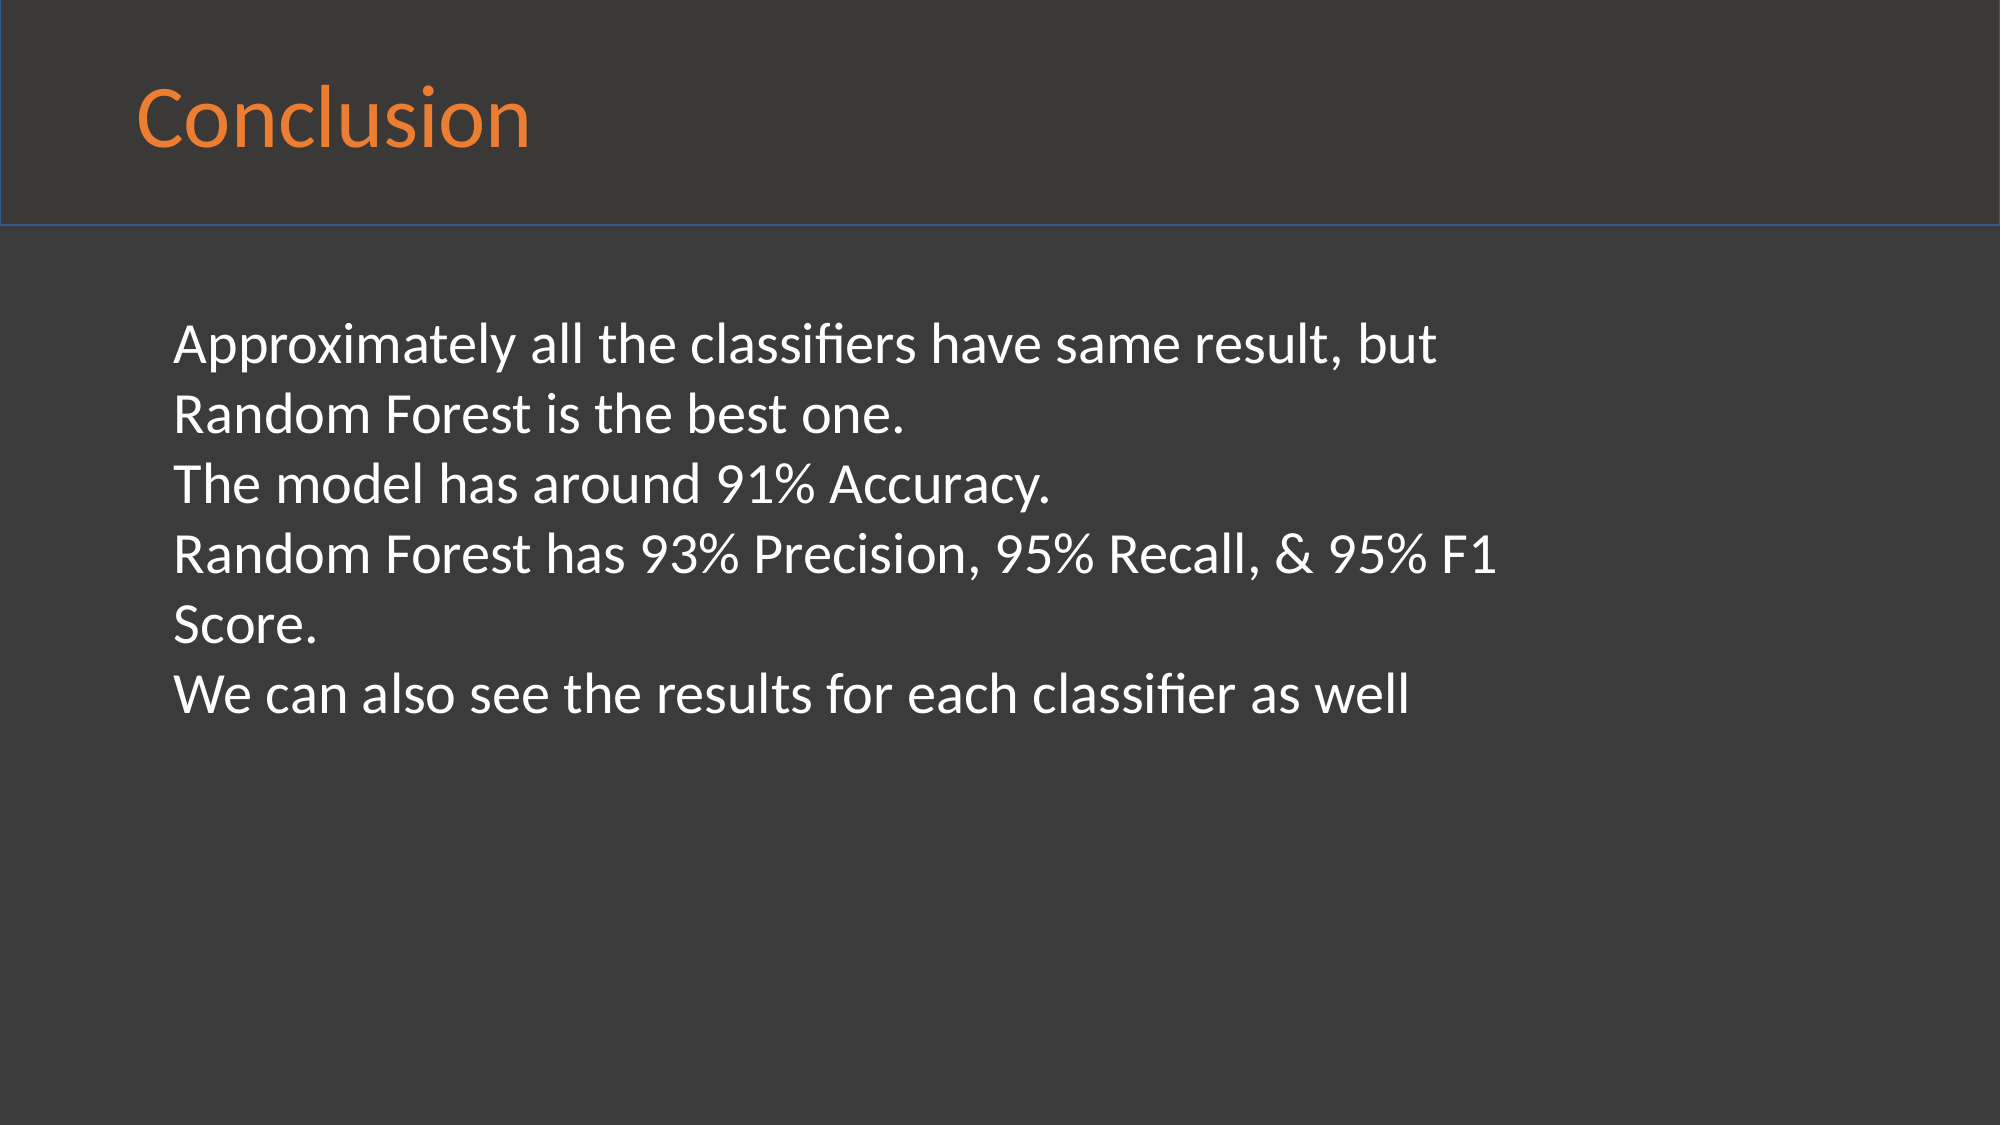

Income Class wise Profit and customer base Analysis
      Customer Retention
      City Wise Cab Users Covered By Company
      Conclusion
Approximately all the classifiers have same result, but Random Forest is the best one.
The model has around 91% Accuracy.
Random Forest has 93% Precision, 95% Recall, & 95% F1 Score.
We can also see the results for each classifier as well